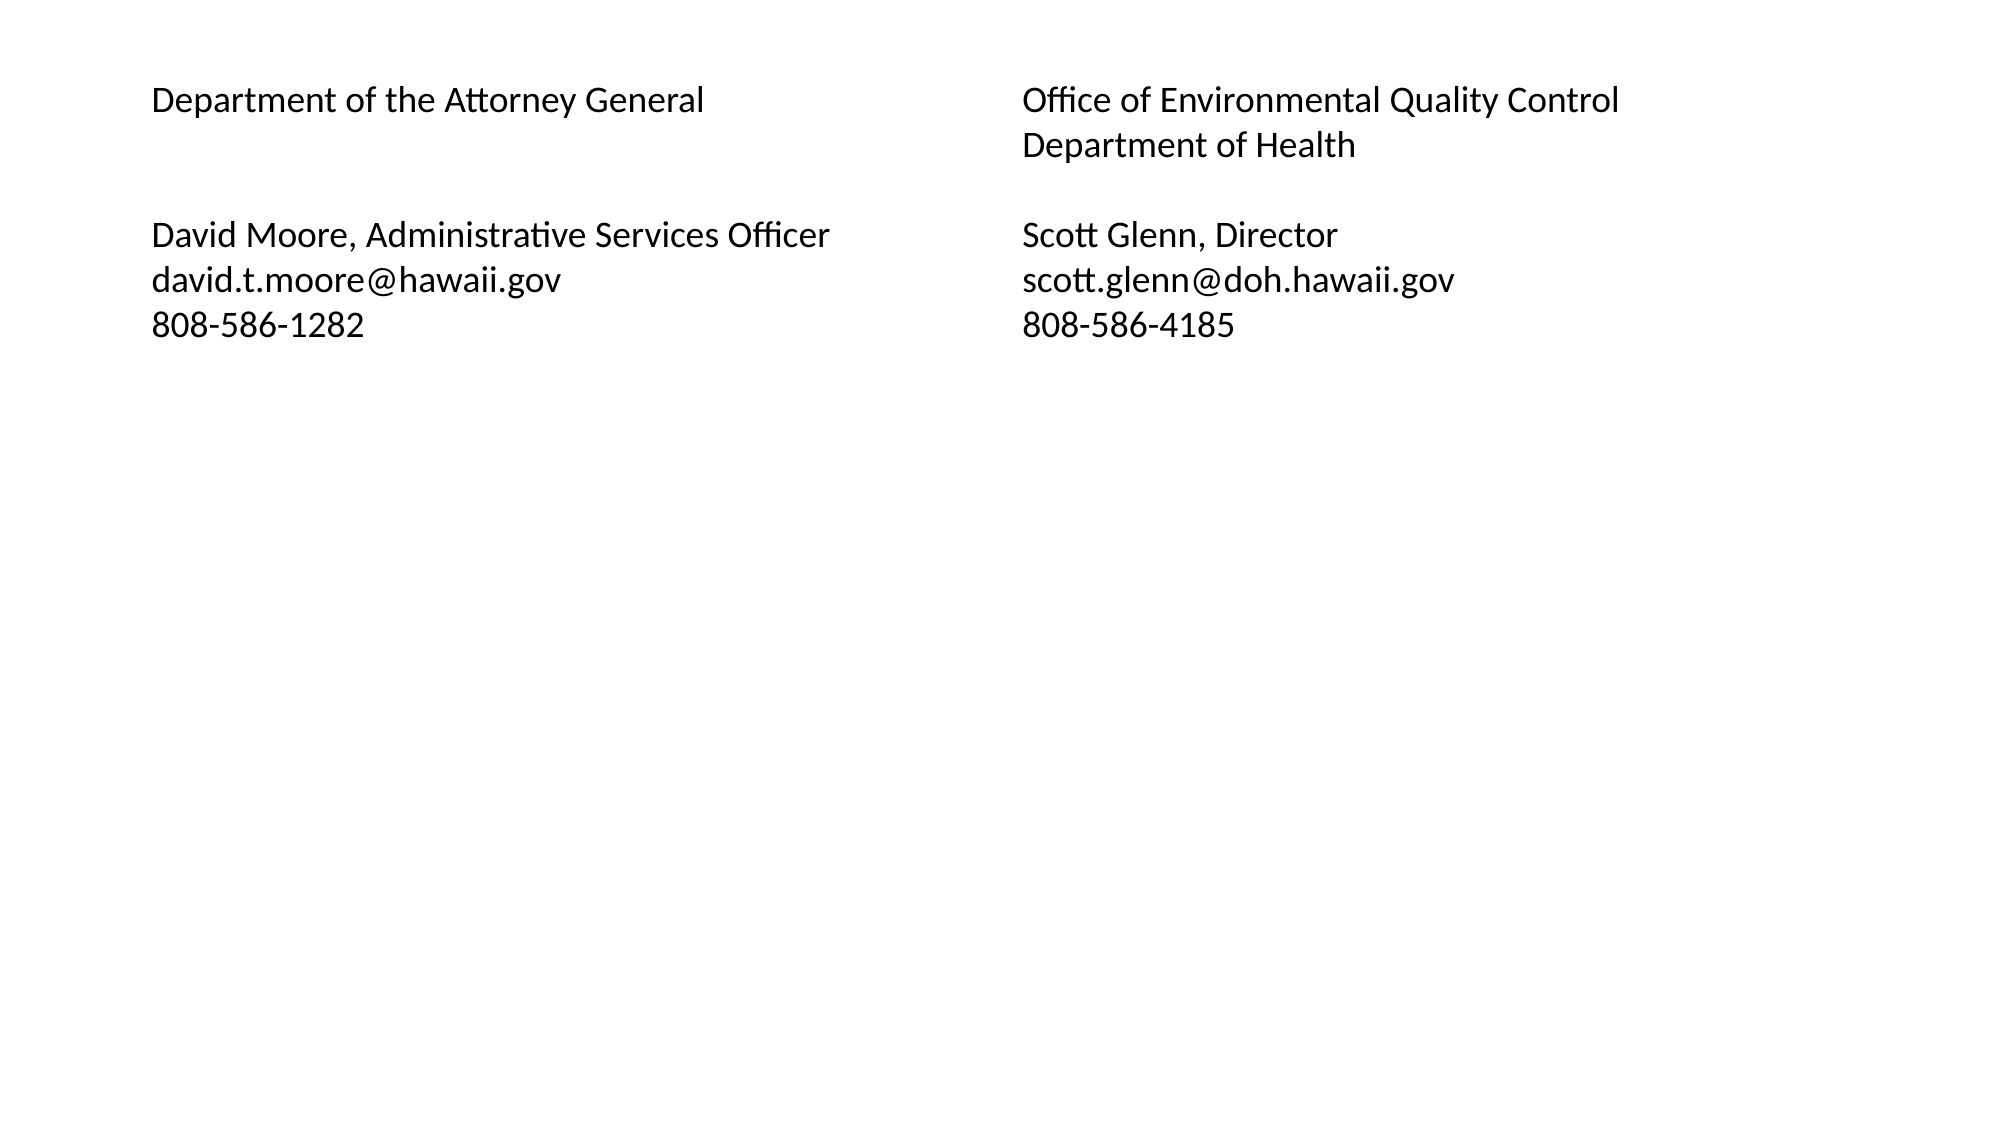

Department of the Attorney General

David Moore, Administrative Services Officer
david.t.moore@hawaii.gov
808-586-1282

Office of Environmental Quality Control
Department of Health

Scott Glenn, Director
scott.glenn@doh.hawaii.gov
808-586-4185